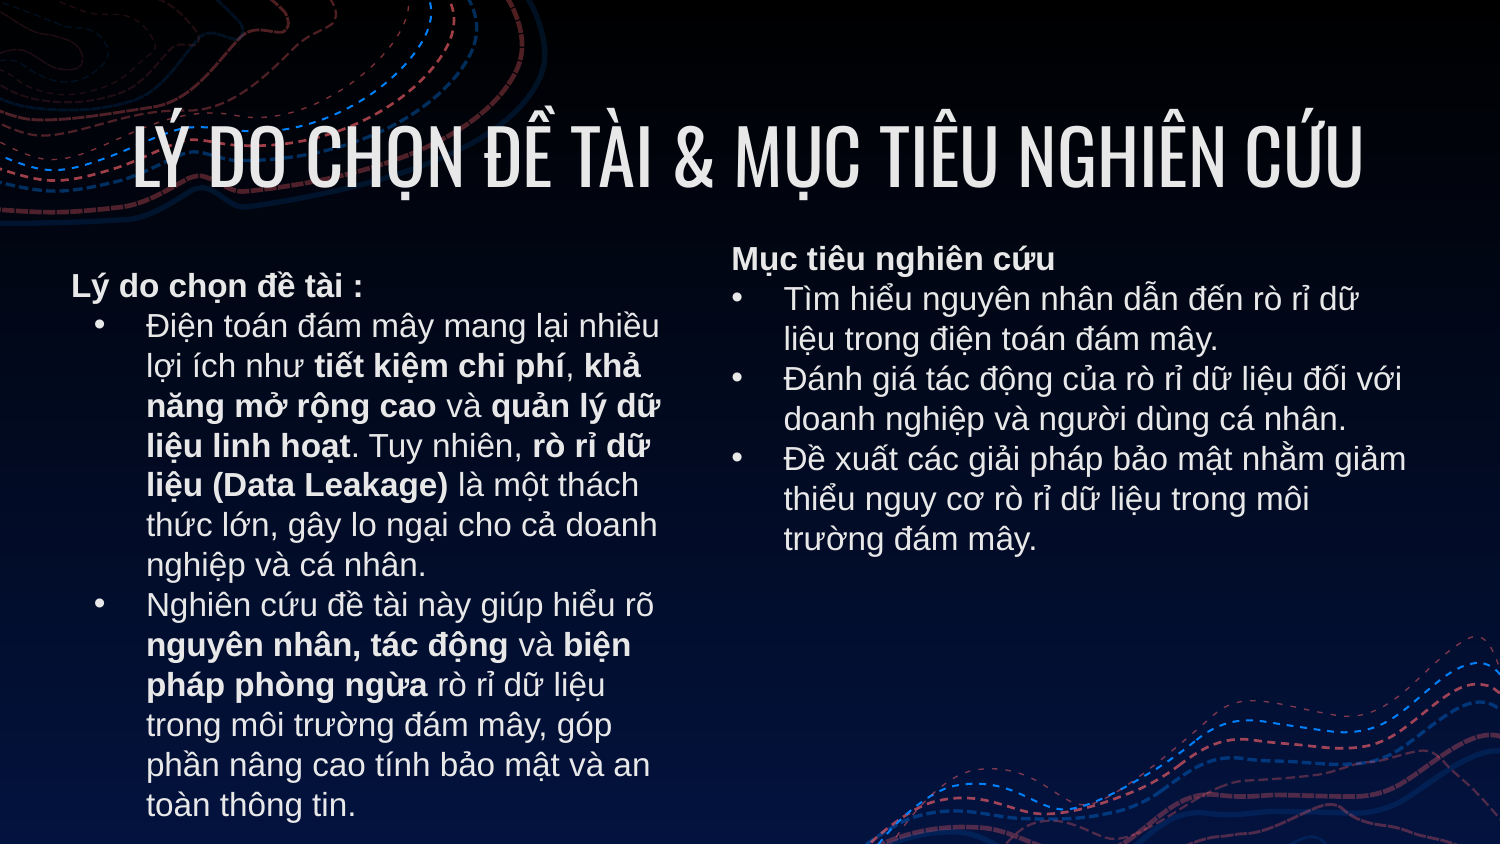

# LÝ DO CHỌN ĐỀ TÀI & MỤC TIÊU NGHIÊN CỨU

Mục tiêu nghiên cứu
Tìm hiểu nguyên nhân dẫn đến rò rỉ dữ liệu trong điện toán đám mây.
Đánh giá tác động của rò rỉ dữ liệu đối với doanh nghiệp và người dùng cá nhân.
Đề xuất các giải pháp bảo mật nhằm giảm thiểu nguy cơ rò rỉ dữ liệu trong môi trường đám mây.

Lý do chọn đề tài :
Điện toán đám mây mang lại nhiều lợi ích như tiết kiệm chi phí, khả năng mở rộng cao và quản lý dữ liệu linh hoạt. Tuy nhiên, rò rỉ dữ liệu (Data Leakage) là một thách thức lớn, gây lo ngại cho cả doanh nghiệp và cá nhân.
Nghiên cứu đề tài này giúp hiểu rõ nguyên nhân, tác động và biện pháp phòng ngừa rò rỉ dữ liệu trong môi trường đám mây, góp phần nâng cao tính bảo mật và an toàn thông tin.